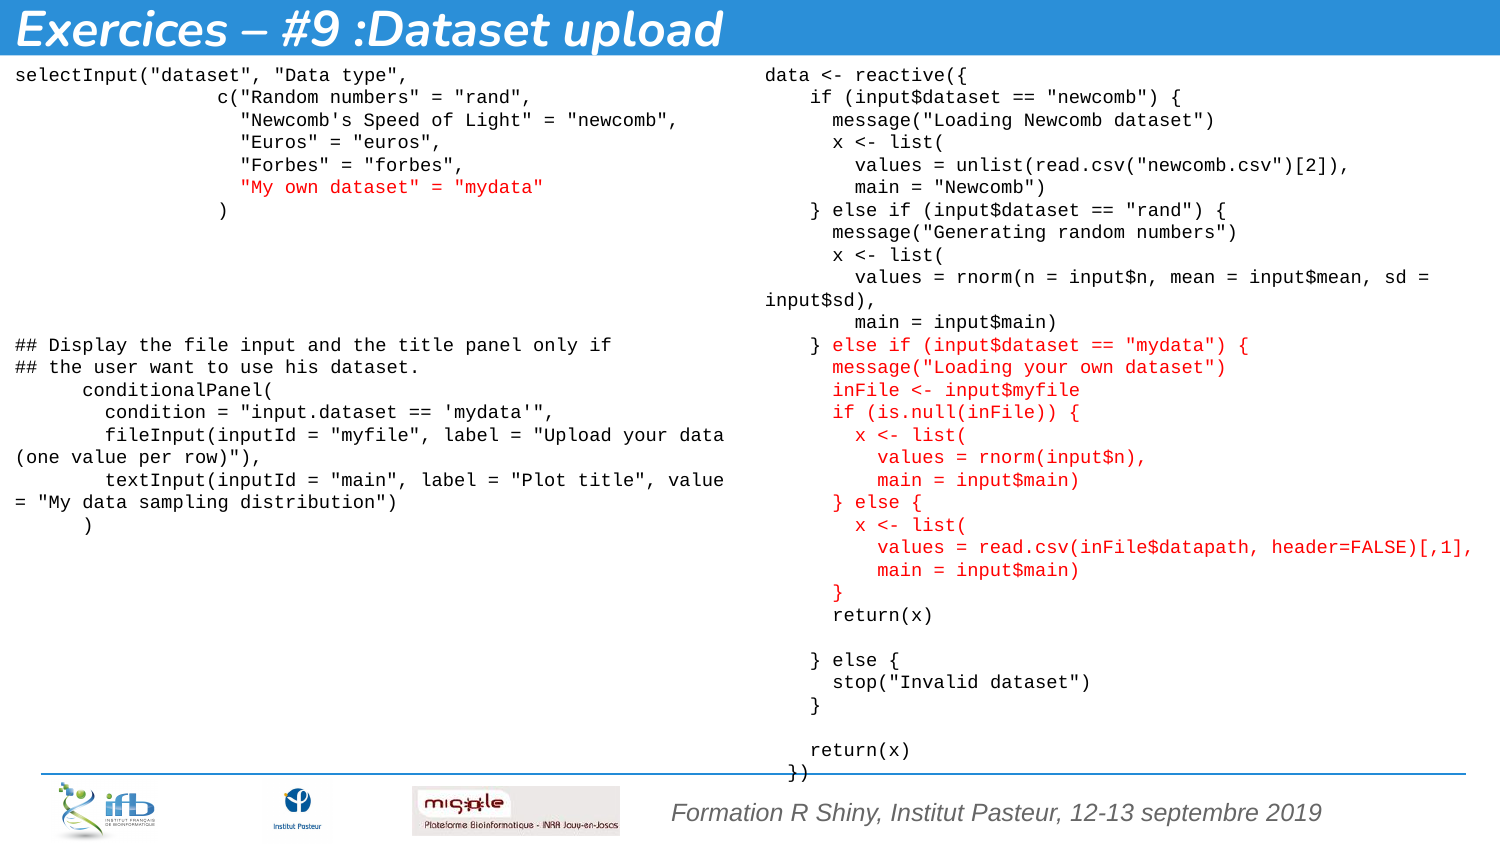

# Exercices – #9 :Dataset upload
selectInput("dataset", "Data type",
                  c("Random numbers" = "rand",
                    "Newcomb's Speed of Light" = "newcomb",
                    "Euros" = "euros",
                    "Forbes" = "forbes",
                    "My own dataset" = "mydata"
                  )

## Display the file input and the title panel only if
## the user want to use his dataset.
      conditionalPanel(
        condition = "input.dataset == 'mydata'",
        fileInput(inputId = "myfile", label = "Upload your data (one value per row)"),
        textInput(inputId = "main", label = "Plot title", value = "My data sampling distribution")
      )
data <- reactive({
    if (input$dataset == "newcomb") {
      message("Loading Newcomb dataset")
      x <- list(
        values = unlist(read.csv("newcomb.csv")[2]),
        main = "Newcomb")
    } else if (input$dataset == "rand") {
      message("Generating random numbers")
      x <- list(
        values = rnorm(n = input$n, mean = input$mean, sd = input$sd),
        main = input$main)
    } else if (input$dataset == "mydata") {
      message("Loading your own dataset")
      inFile <- input$myfile
      if (is.null(inFile)) {
        x <- list(
          values = rnorm(input$n),
          main = input$main)
      } else {
        x <- list(
          values = read.csv(inFile$datapath, header=FALSE)[,1],
          main = input$main)
      }
      return(x)

    } else {
      stop("Invalid dataset")
    }

    return(x)
  })